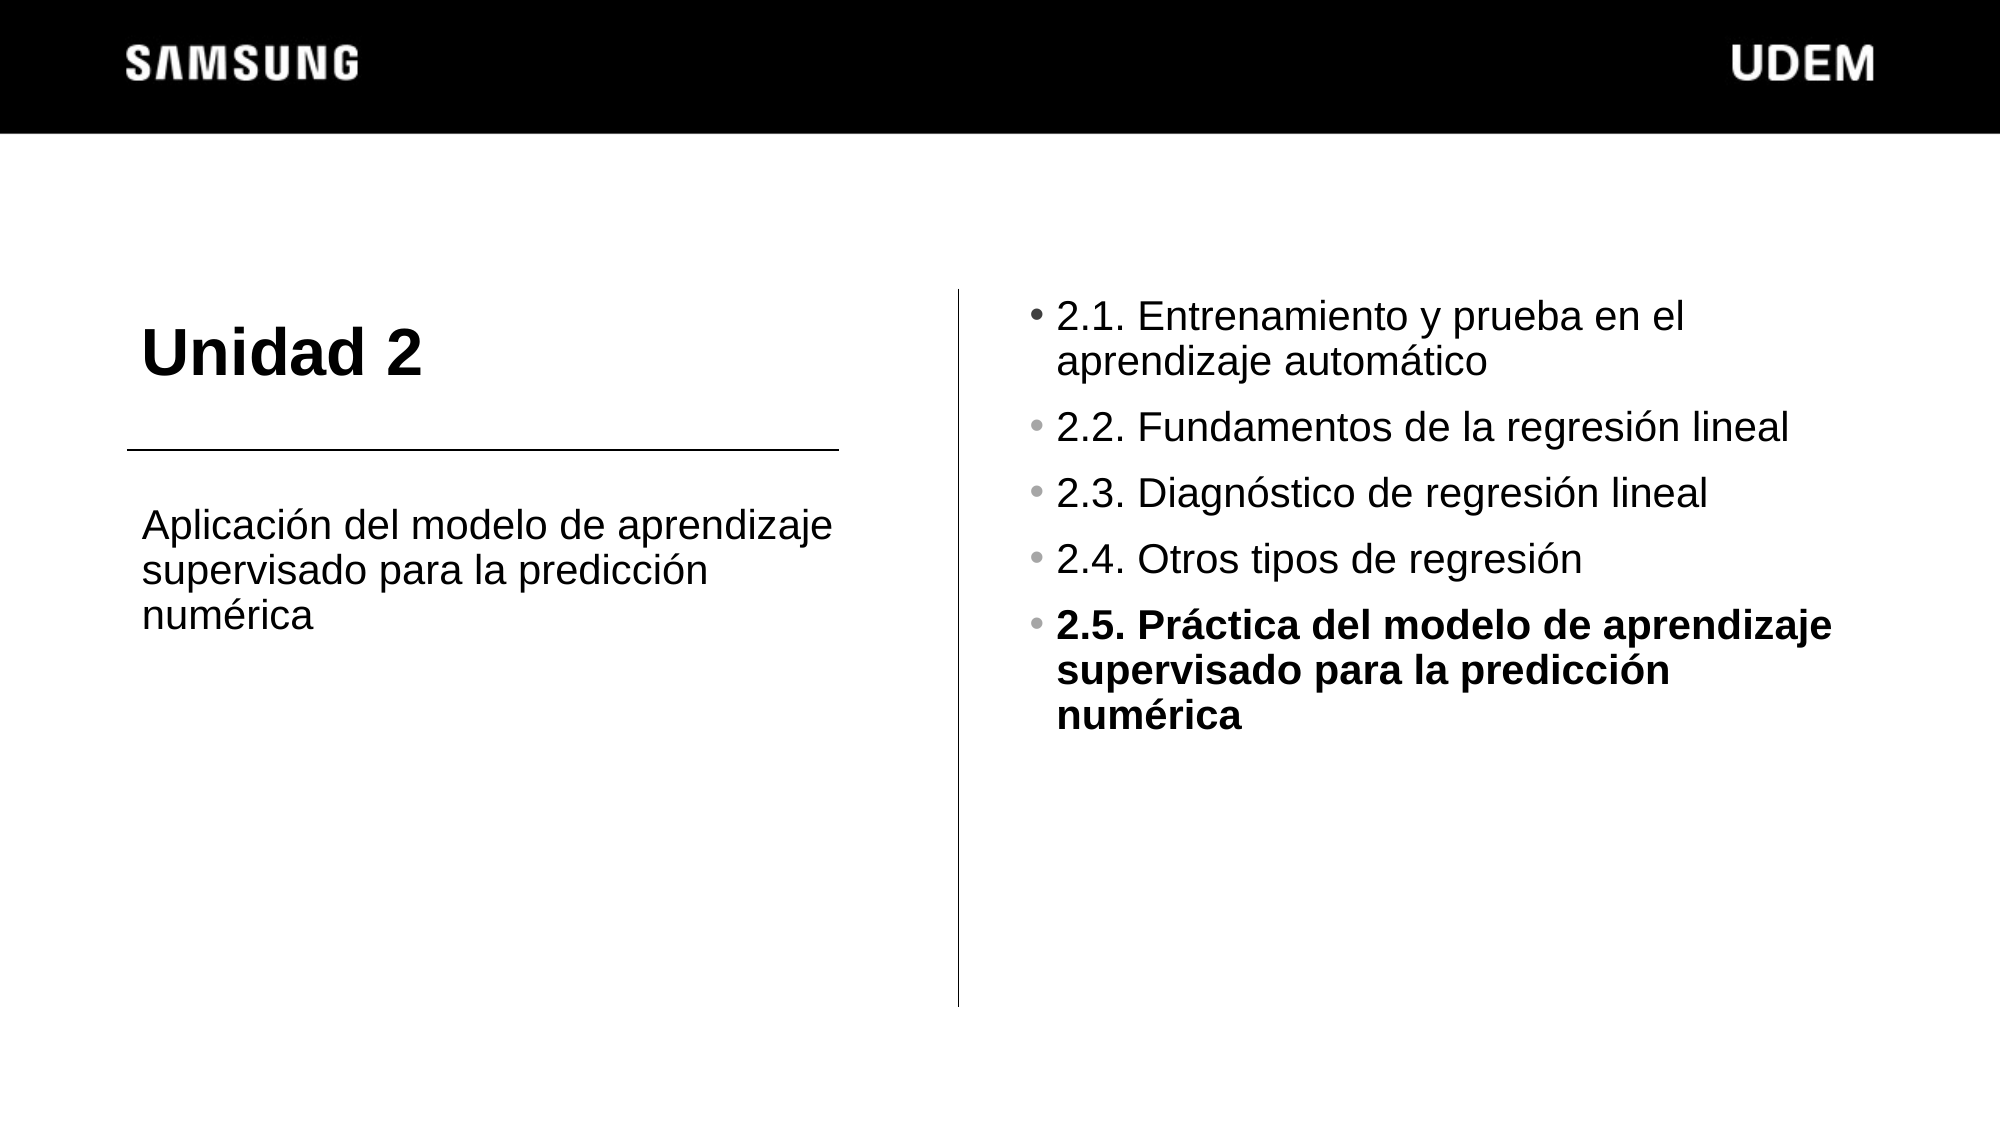

# Unidad 2
2.1. Entrenamiento y prueba en el aprendizaje automático
2.2. Fundamentos de la regresión lineal
2.3. Diagnóstico de regresión lineal
2.4. Otros tipos de regresión
2.5. Práctica del modelo de aprendizaje supervisado para la predicción numérica
Aplicación del modelo de aprendizaje supervisado para la predicción numérica